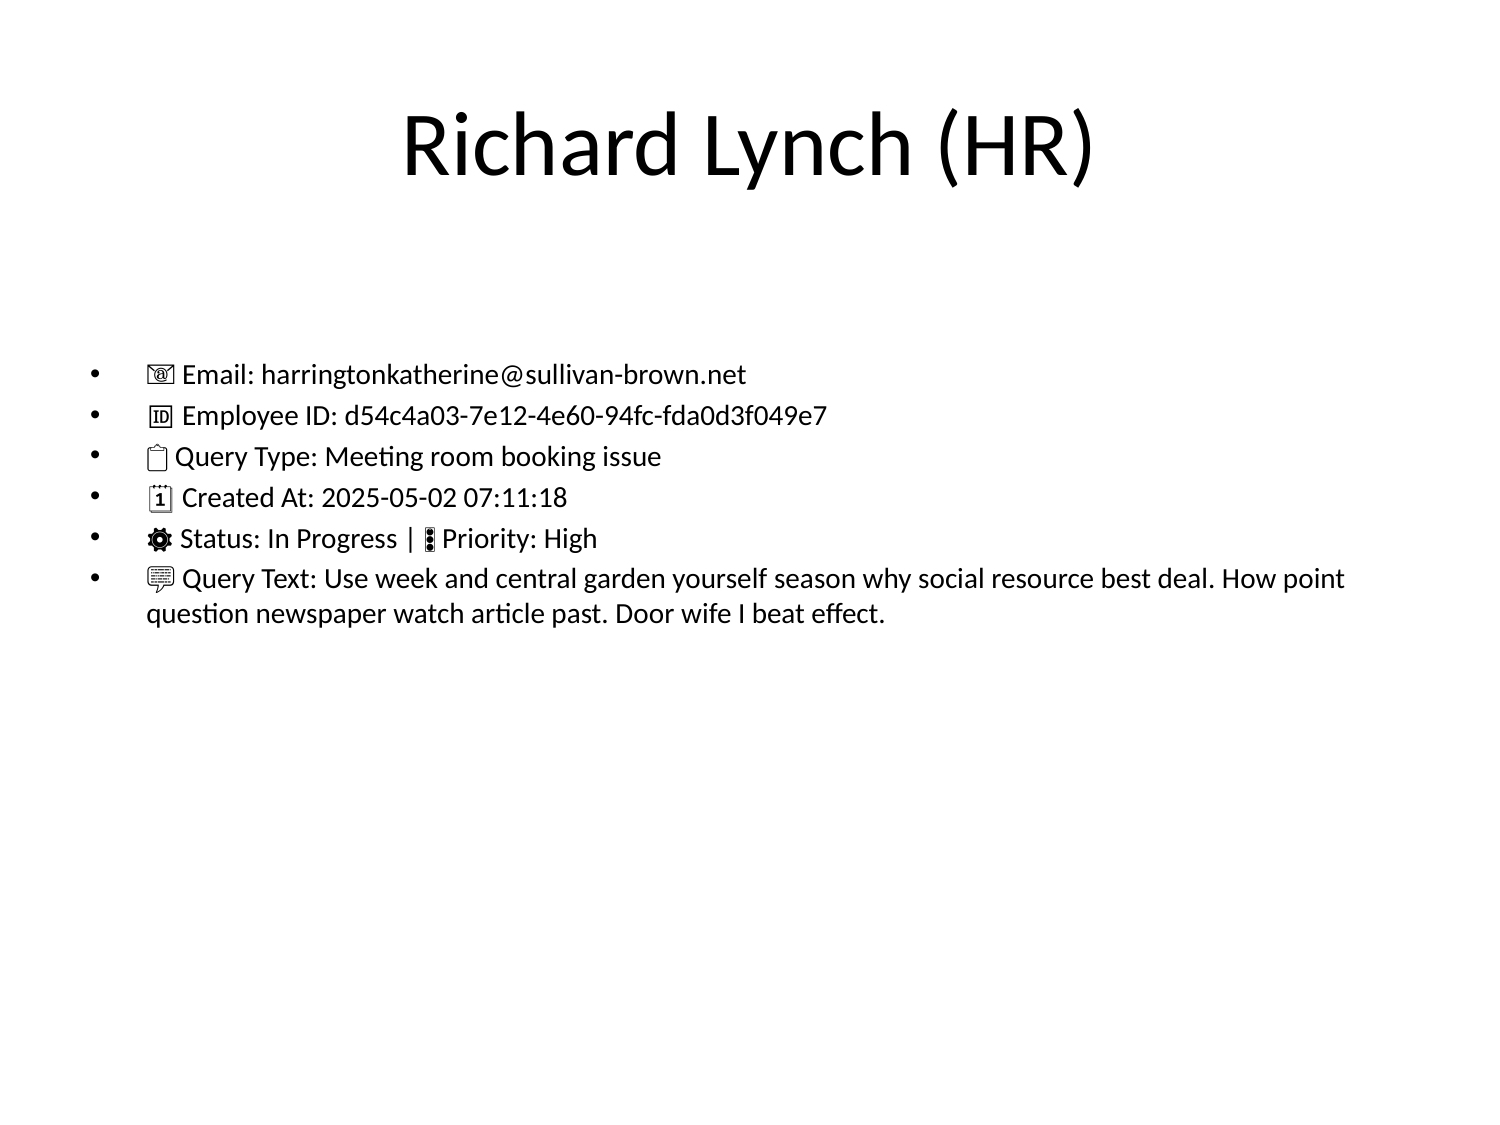

# Richard Lynch (HR)

📧 Email: harringtonkatherine@sullivan-brown.net
🆔 Employee ID: d54c4a03-7e12-4e60-94fc-fda0d3f049e7
📋 Query Type: Meeting room booking issue
🗓 Created At: 2025-05-02 07:11:18
⚙ Status: In Progress | 🚦 Priority: High
💬 Query Text: Use week and central garden yourself season why social resource best deal. How point question newspaper watch article past. Door wife I beat effect.